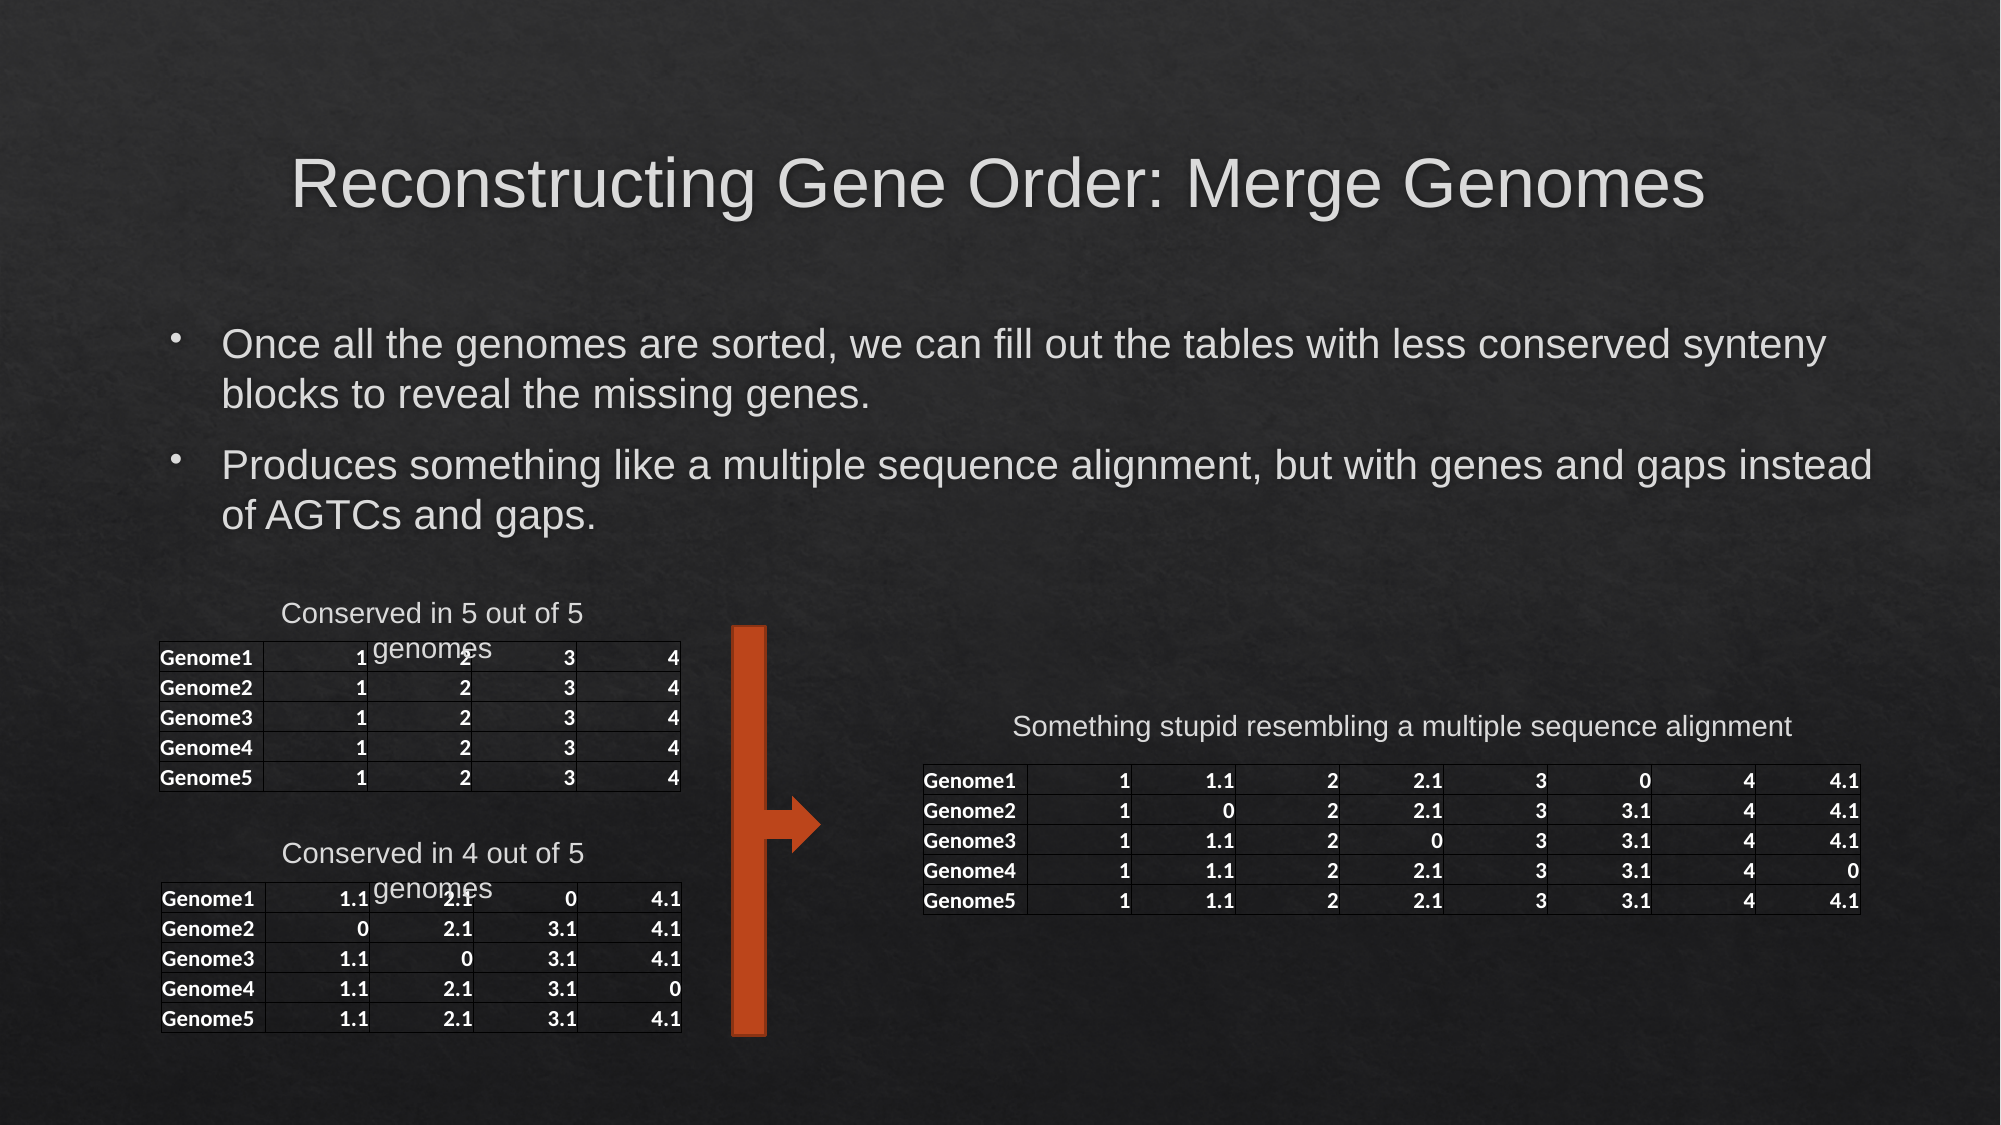

# Reconstructing Gene Order: Merge Genomes
Once all the genomes are sorted, we can fill out the tables with less conserved synteny blocks to reveal the missing genes.
Produces something like a multiple sequence alignment, but with genes and gaps instead of AGTCs and gaps.

Conserved in 5 out of 5 genomes

| Genome1 | 1 | 2 | 3 | 4 |
| --- | --- | --- | --- | --- |
| Genome2 | 1 | 2 | 3 | 4 |
| Genome3 | 1 | 2 | 3 | 4 |
| Genome4 | 1 | 2 | 3 | 4 |
| Genome5 | 1 | 2 | 3 | 4 |
Something stupid resembling a multiple sequence alignment
| Genome1 | 1 | 1.1 | 2 | 2.1 | 3 | 0 | 4 | 4.1 |
| --- | --- | --- | --- | --- | --- | --- | --- | --- |
| Genome2 | 1 | 0 | 2 | 2.1 | 3 | 3.1 | 4 | 4.1 |
| Genome3 | 1 | 1.1 | 2 | 0 | 3 | 3.1 | 4 | 4.1 |
| Genome4 | 1 | 1.1 | 2 | 2.1 | 3 | 3.1 | 4 | 0 |
| Genome5 | 1 | 1.1 | 2 | 2.1 | 3 | 3.1 | 4 | 4.1 |

Conserved in 4 out of 5 genomes
| Genome1 | 1.1 | 2.1 | 0 | 4.1 |
| --- | --- | --- | --- | --- |
| Genome2 | 0 | 2.1 | 3.1 | 4.1 |
| Genome3 | 1.1 | 0 | 3.1 | 4.1 |
| Genome4 | 1.1 | 2.1 | 3.1 | 0 |
| Genome5 | 1.1 | 2.1 | 3.1 | 4.1 |